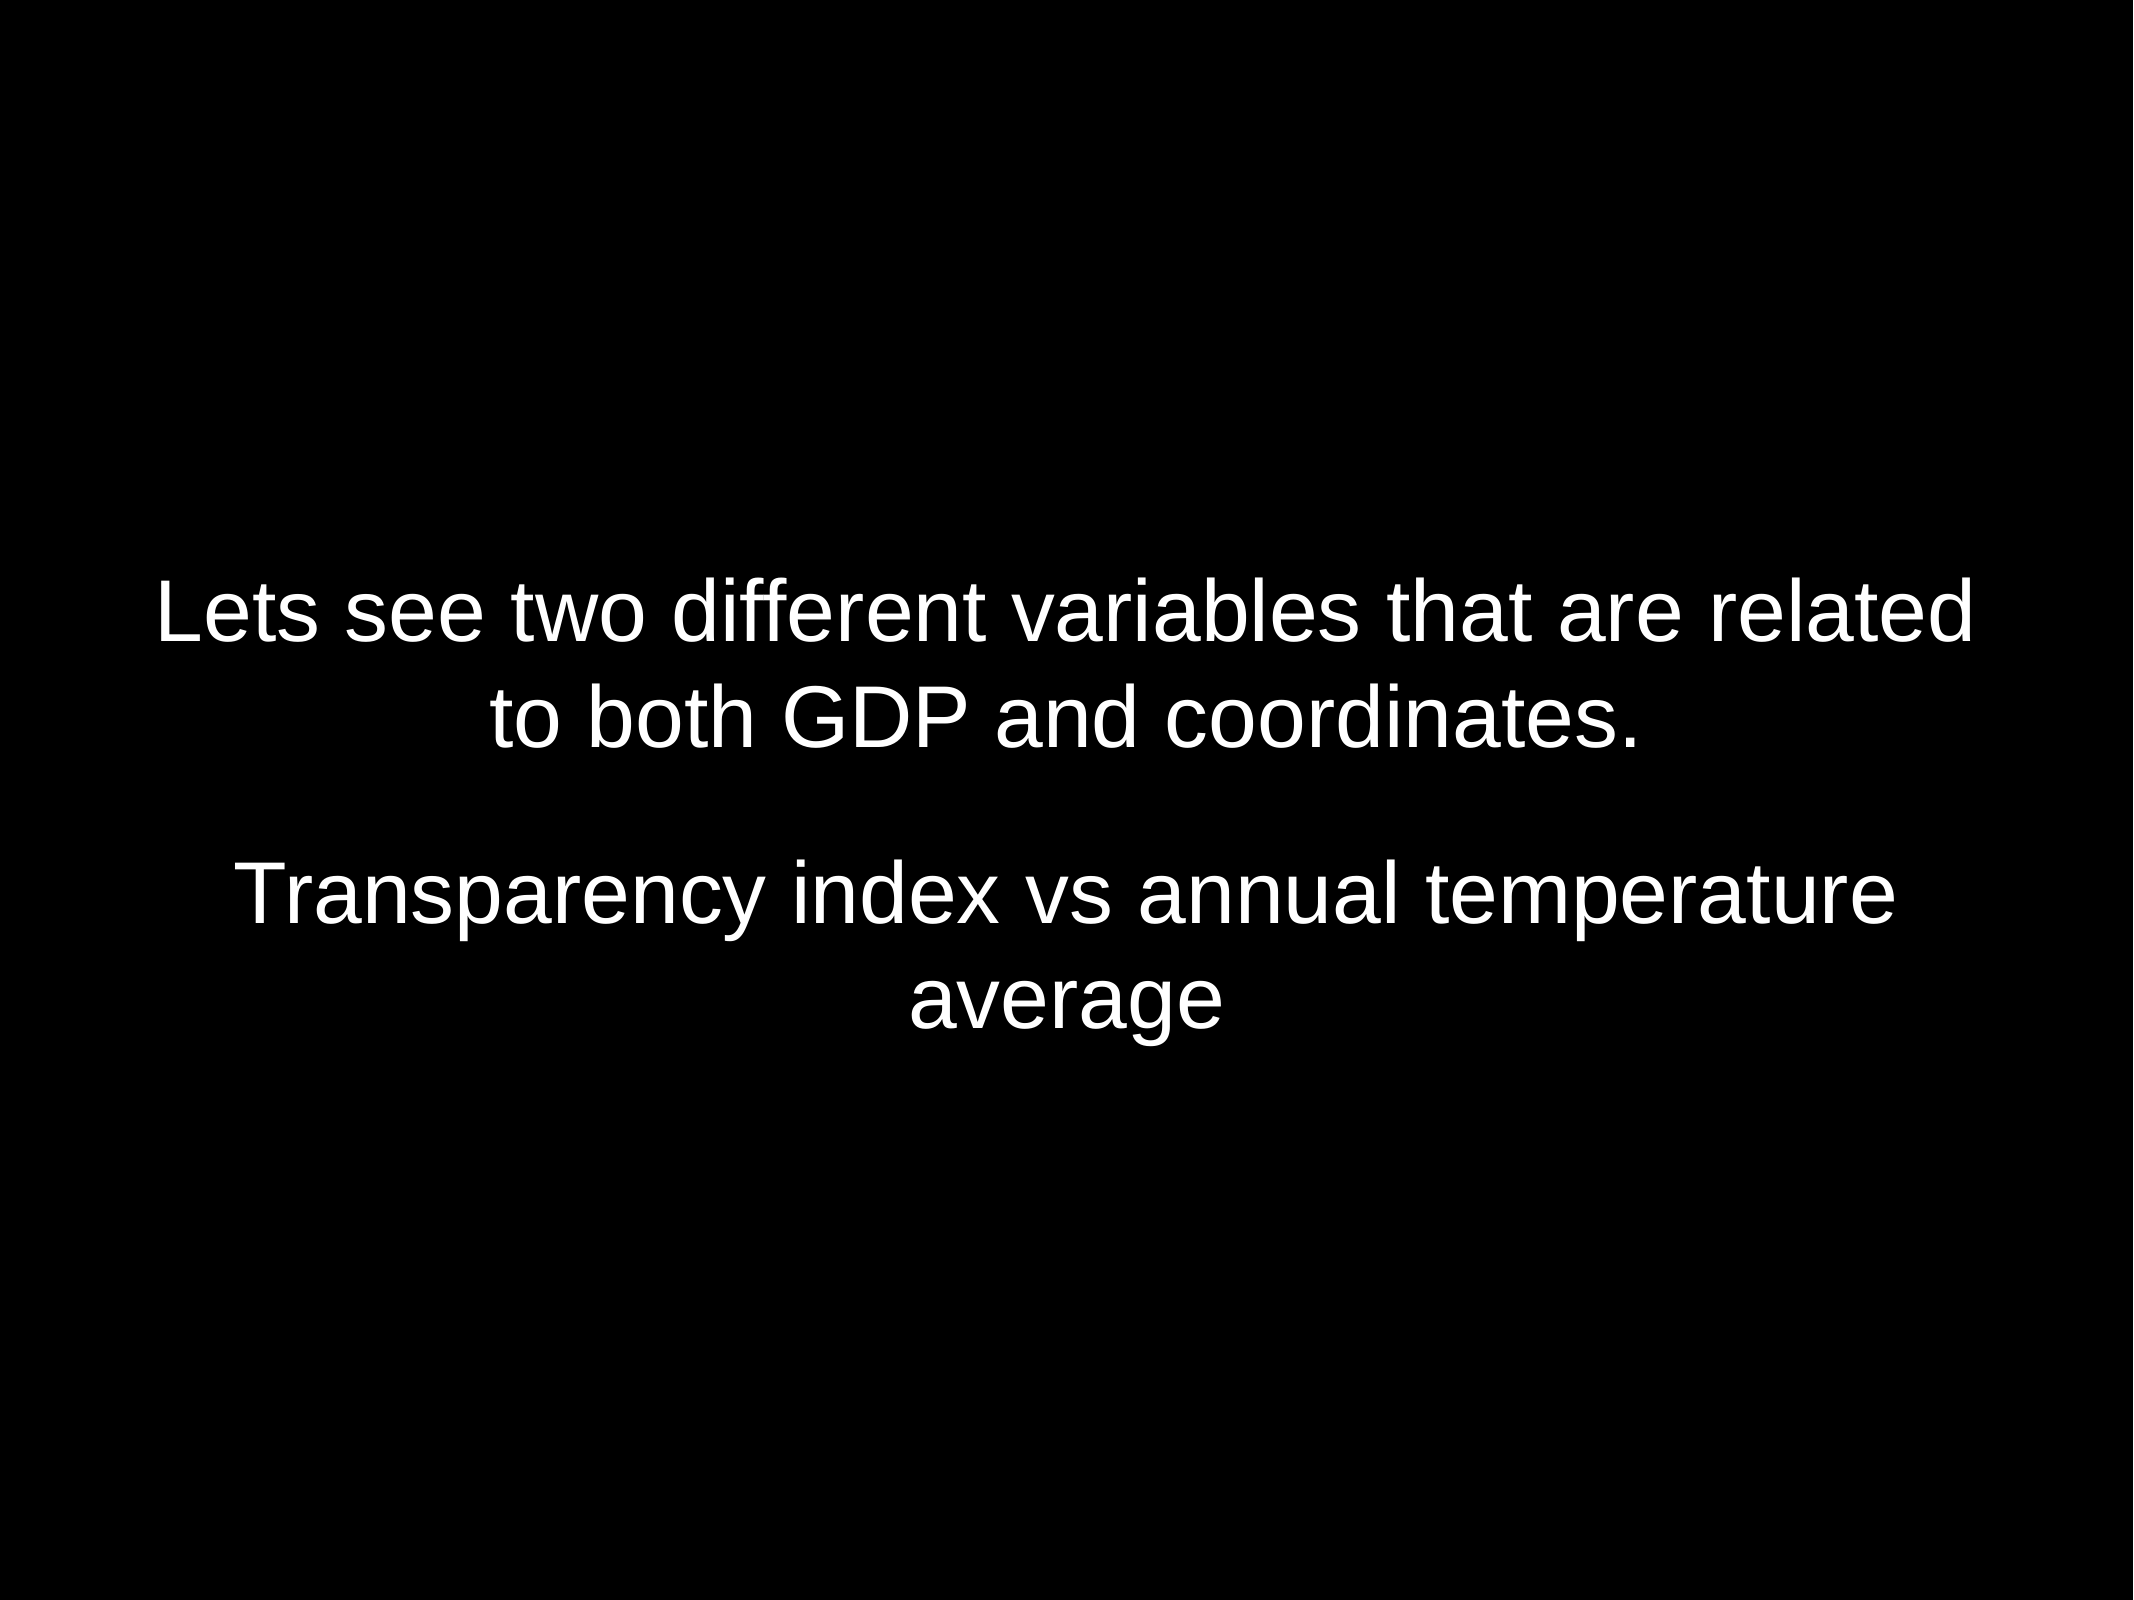

Lets see two different variables that are related to both GDP and coordinates.
Transparency index vs annual temperature average